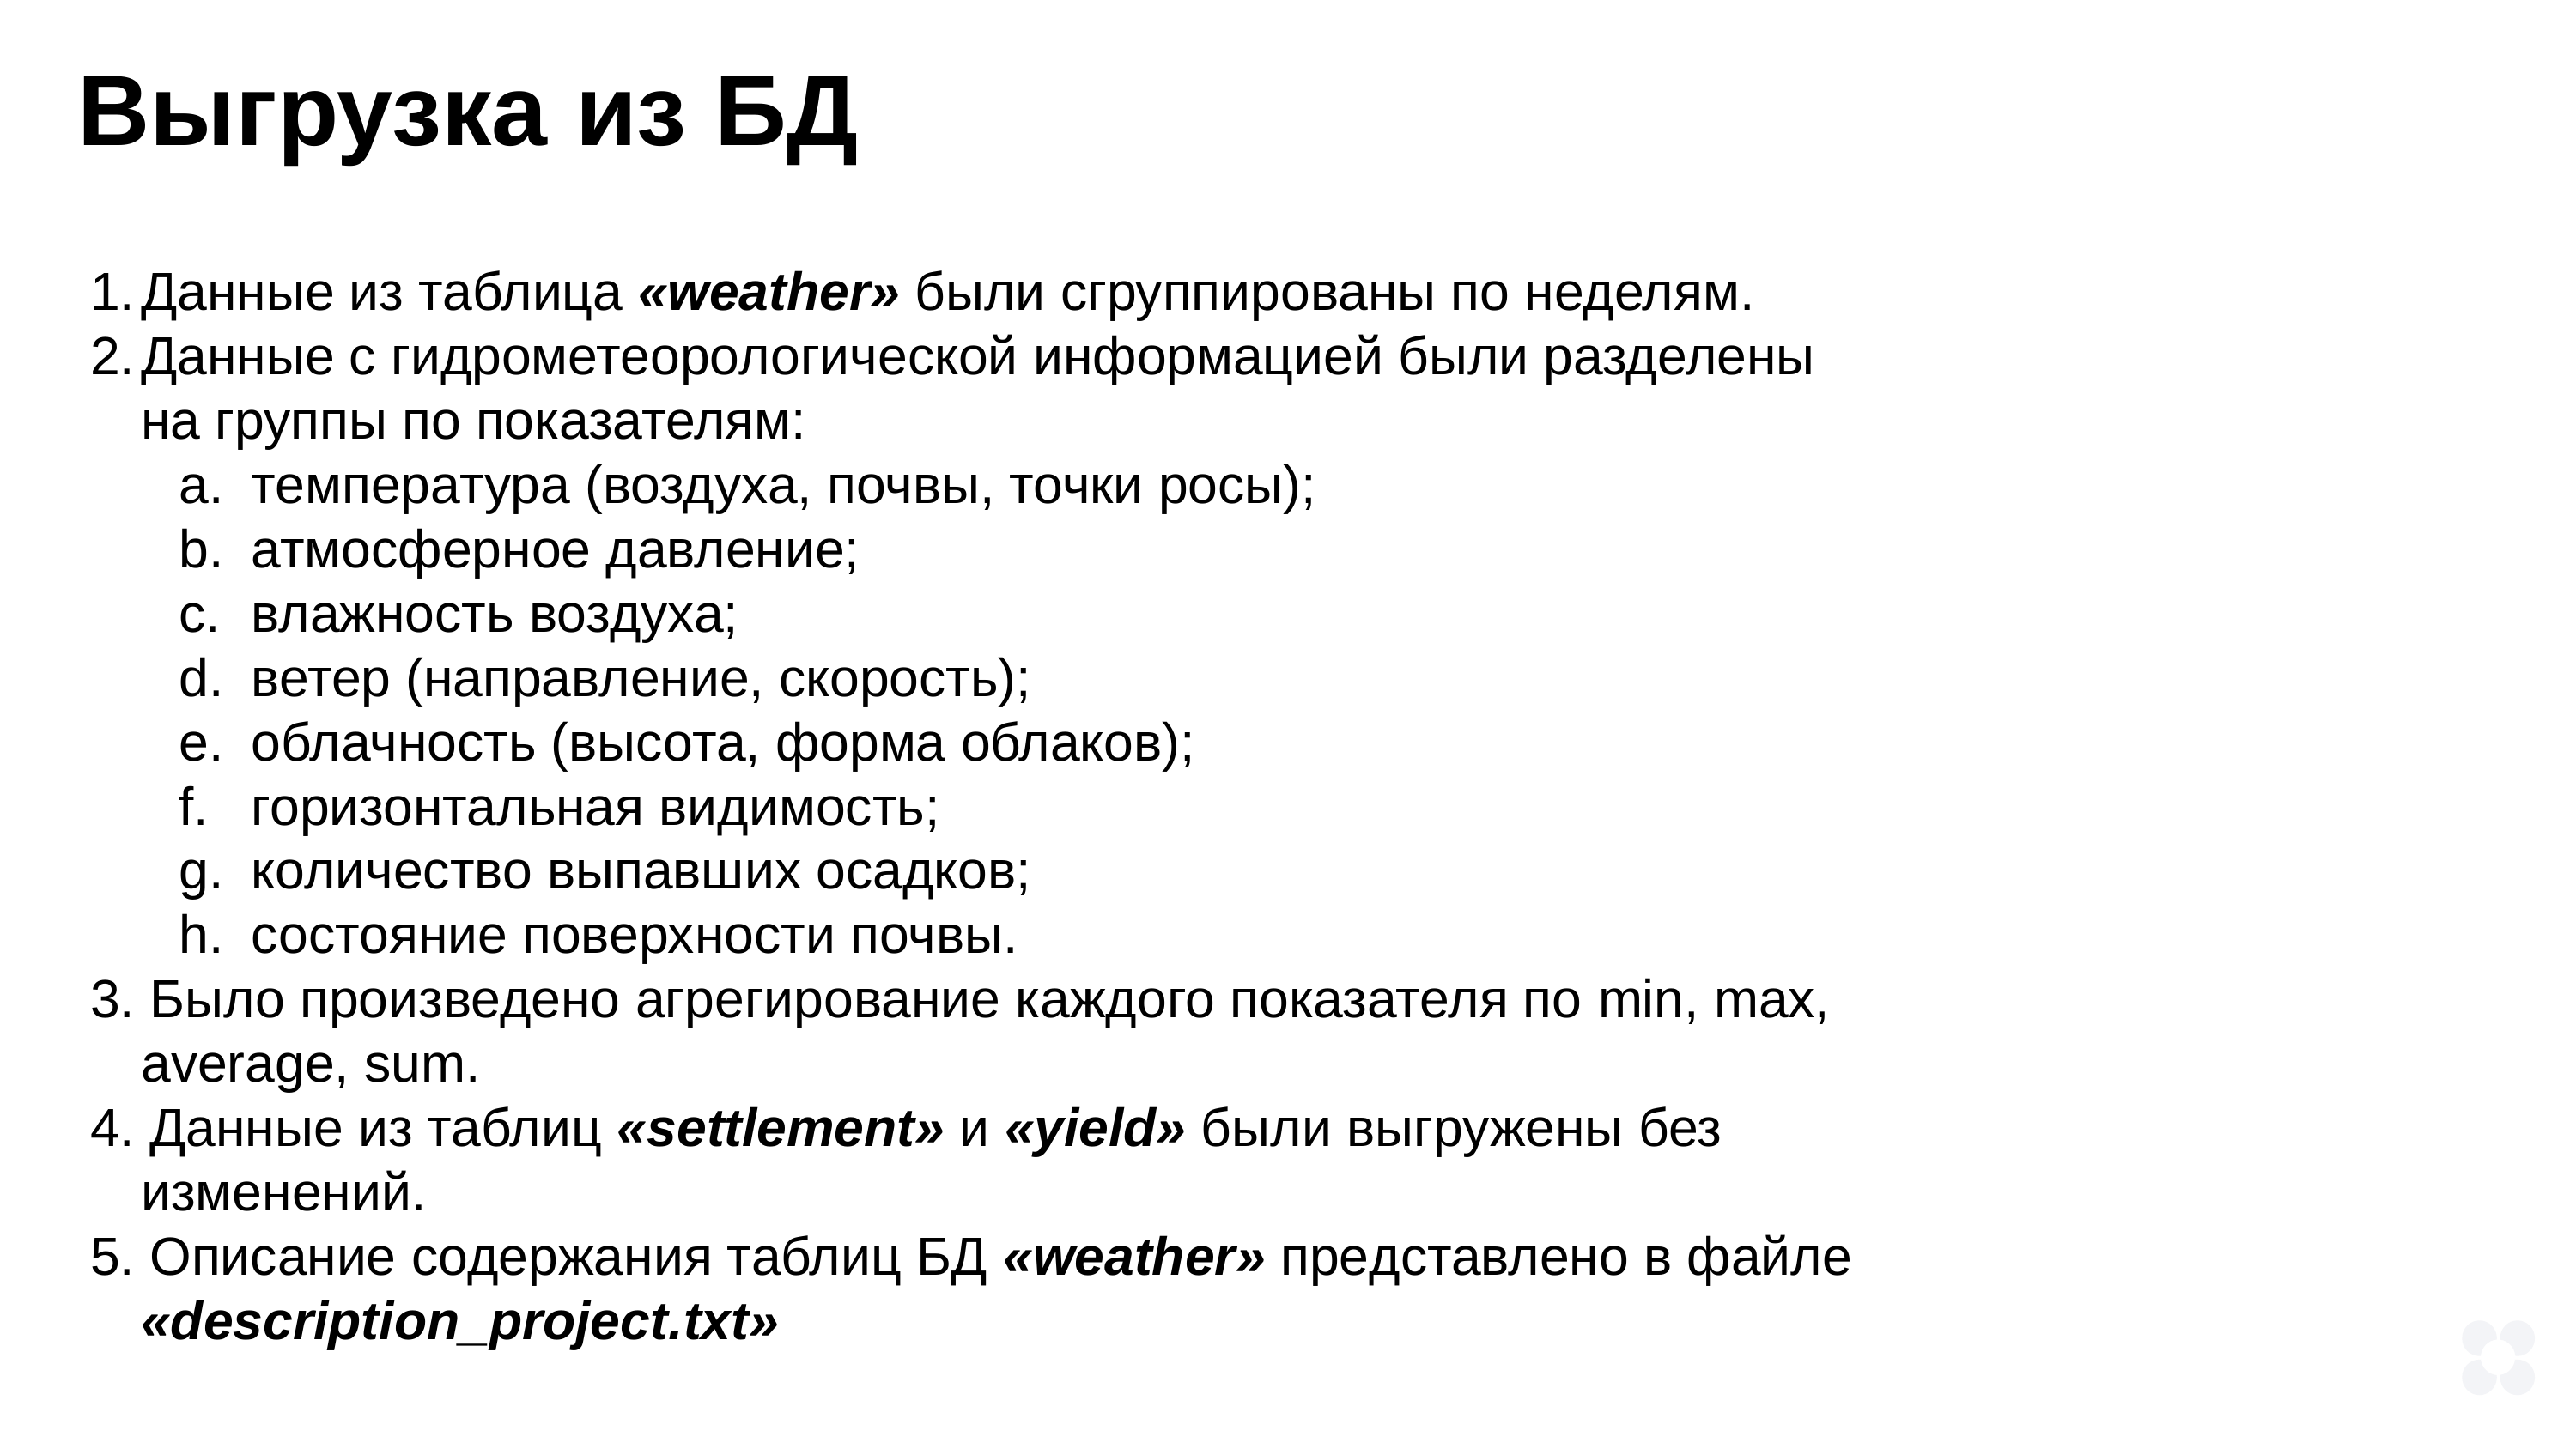

Выгрузка из БД
Данные из таблица «weather» были сгруппированы по неделям.
Данные с гидрометеорологической информацией были разделены на группы по показателям:
температура (воздуха, почвы, точки росы);
атмосферное давление;
влажность воздуха;
ветер (направление, скорость);
облачность (высота, форма облаков);
горизонтальная видимость;
количество выпавших осадков;
состояние поверхности почвы.
3. Было произведено агрегирование каждого показателя по min, max, average, sum.
4. Данные из таблиц «settlement» и «yield» были выгружены без изменений.
5. Описание содержания таблиц БД «weather» представлено в файле «description_project.txt»